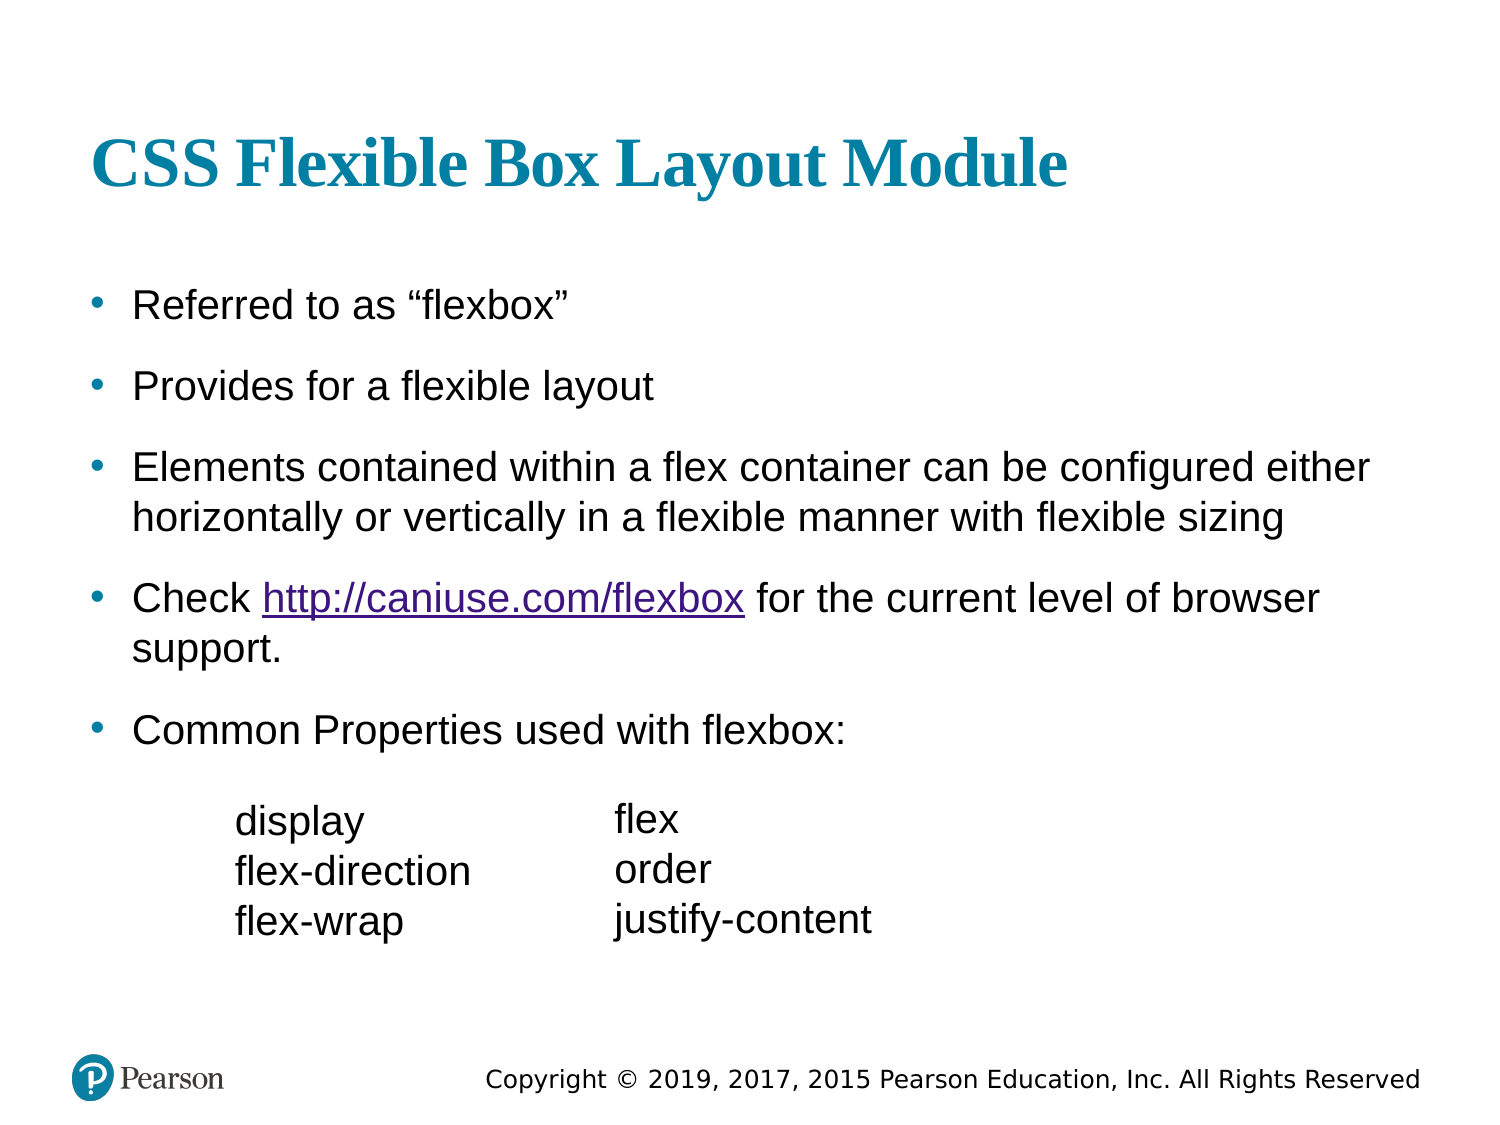

# C S S Flexible Box Layout Module
Referred to as “flexbox”
Provides for a flexible layout
Elements contained within a flex container can be configured either horizontally or vertically in a flexible manner with flexible sizing
Check http://caniuse.com/flexbox for the current level of browser support.
Common Properties used with flexbox:
flex
order
justify-content
display
flex-direction
flex-wrap